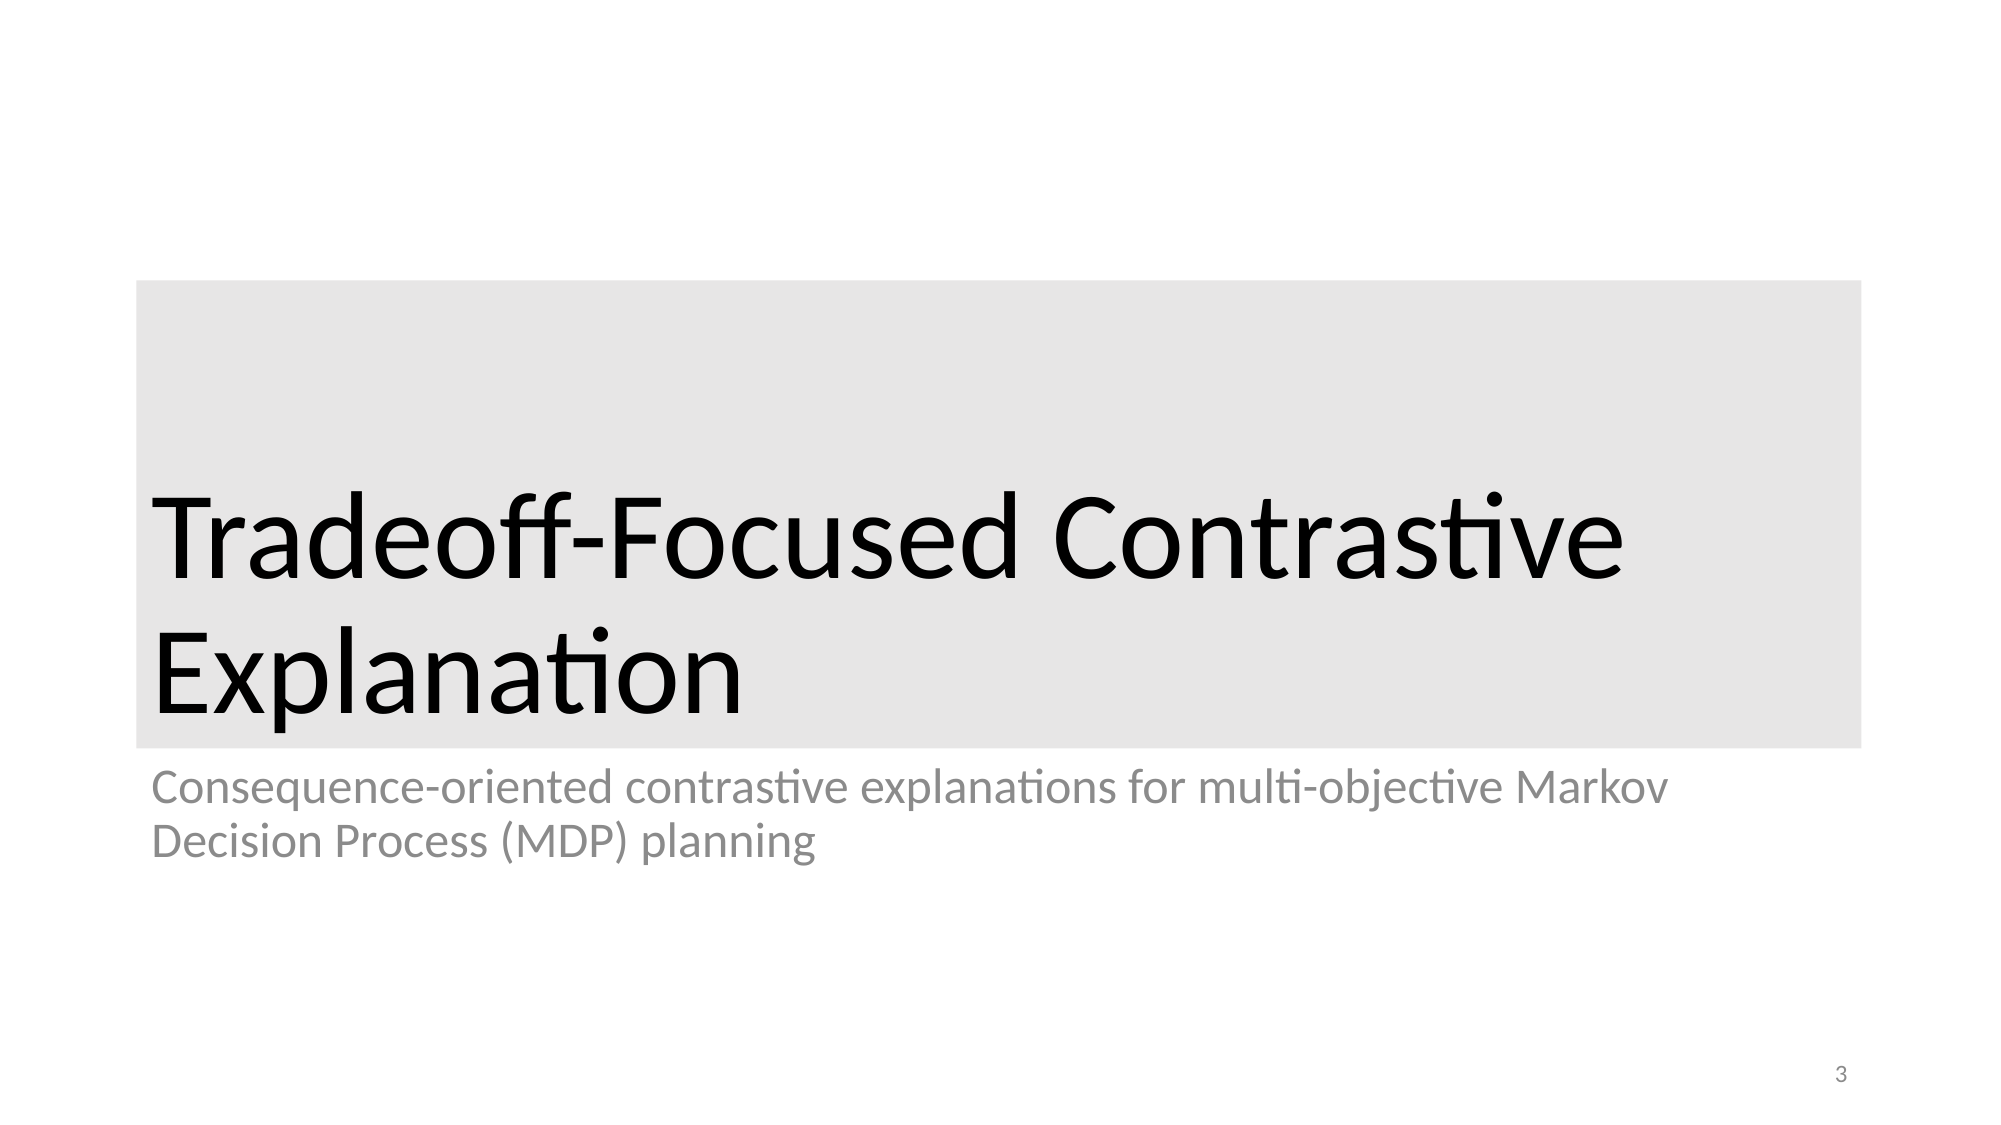

# Tradeoff-Focused Contrastive Explanation
Consequence-oriented contrastive explanations for multi-objective Markov Decision Process (MDP) planning
3